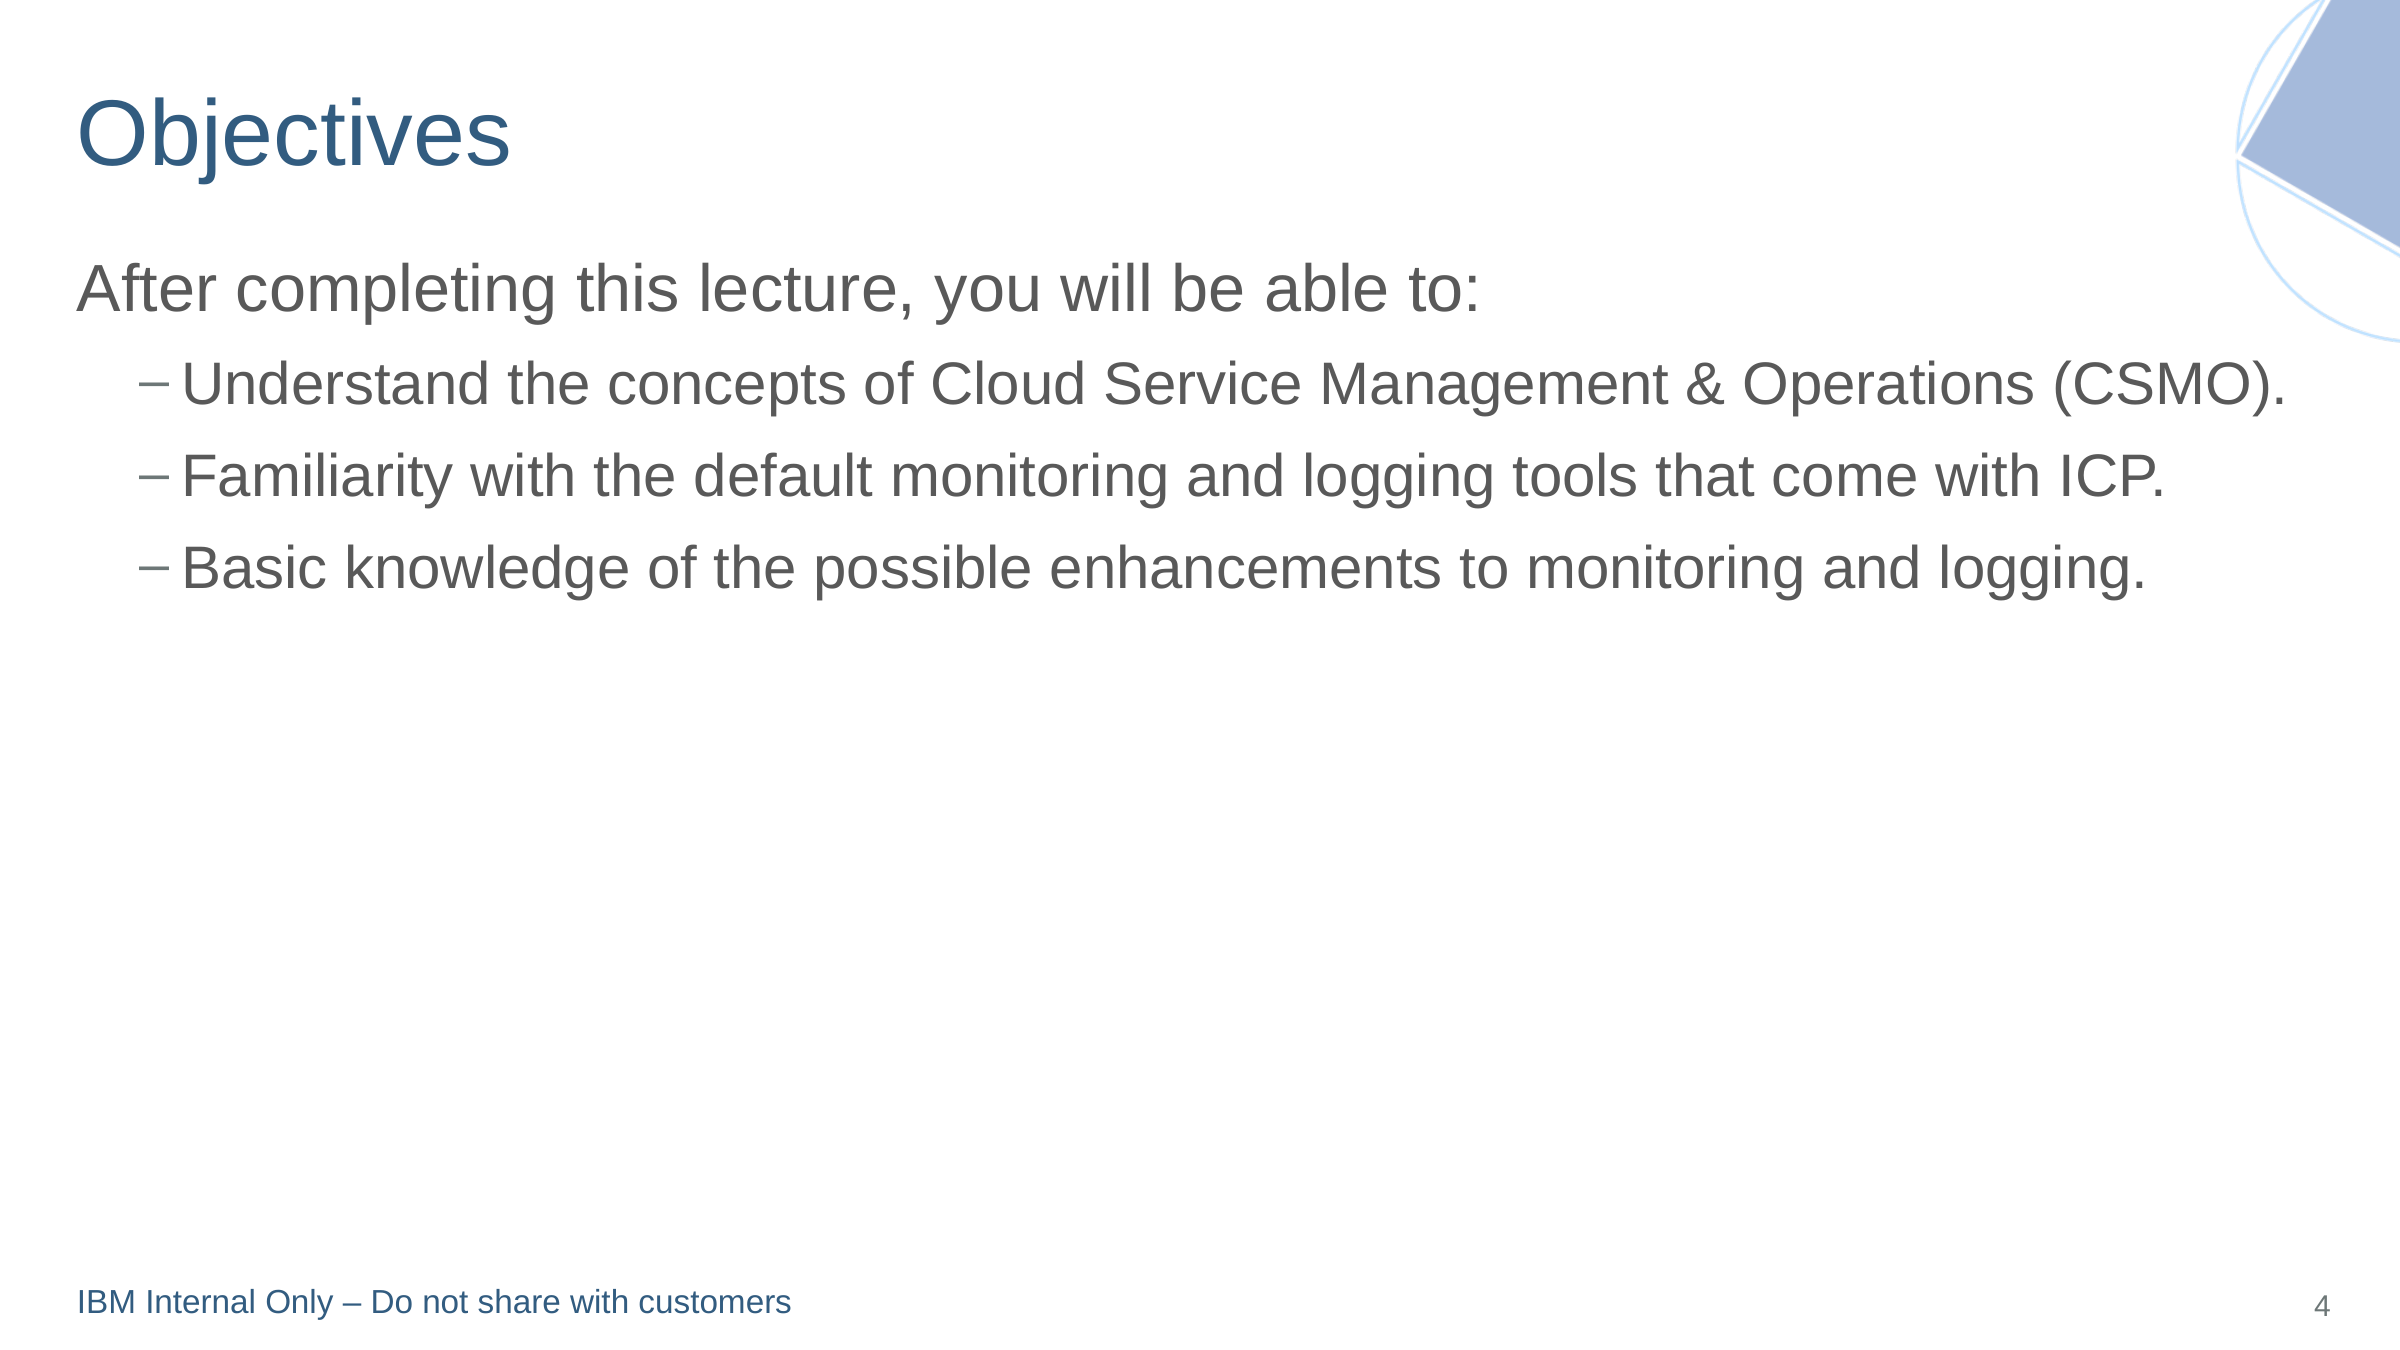

# Objectives
After completing this lecture, you will be able to:
Understand the concepts of Cloud Service Management & Operations (CSMO).
Familiarity with the default monitoring and logging tools that come with ICP.
Basic knowledge of the possible enhancements to monitoring and logging.
4